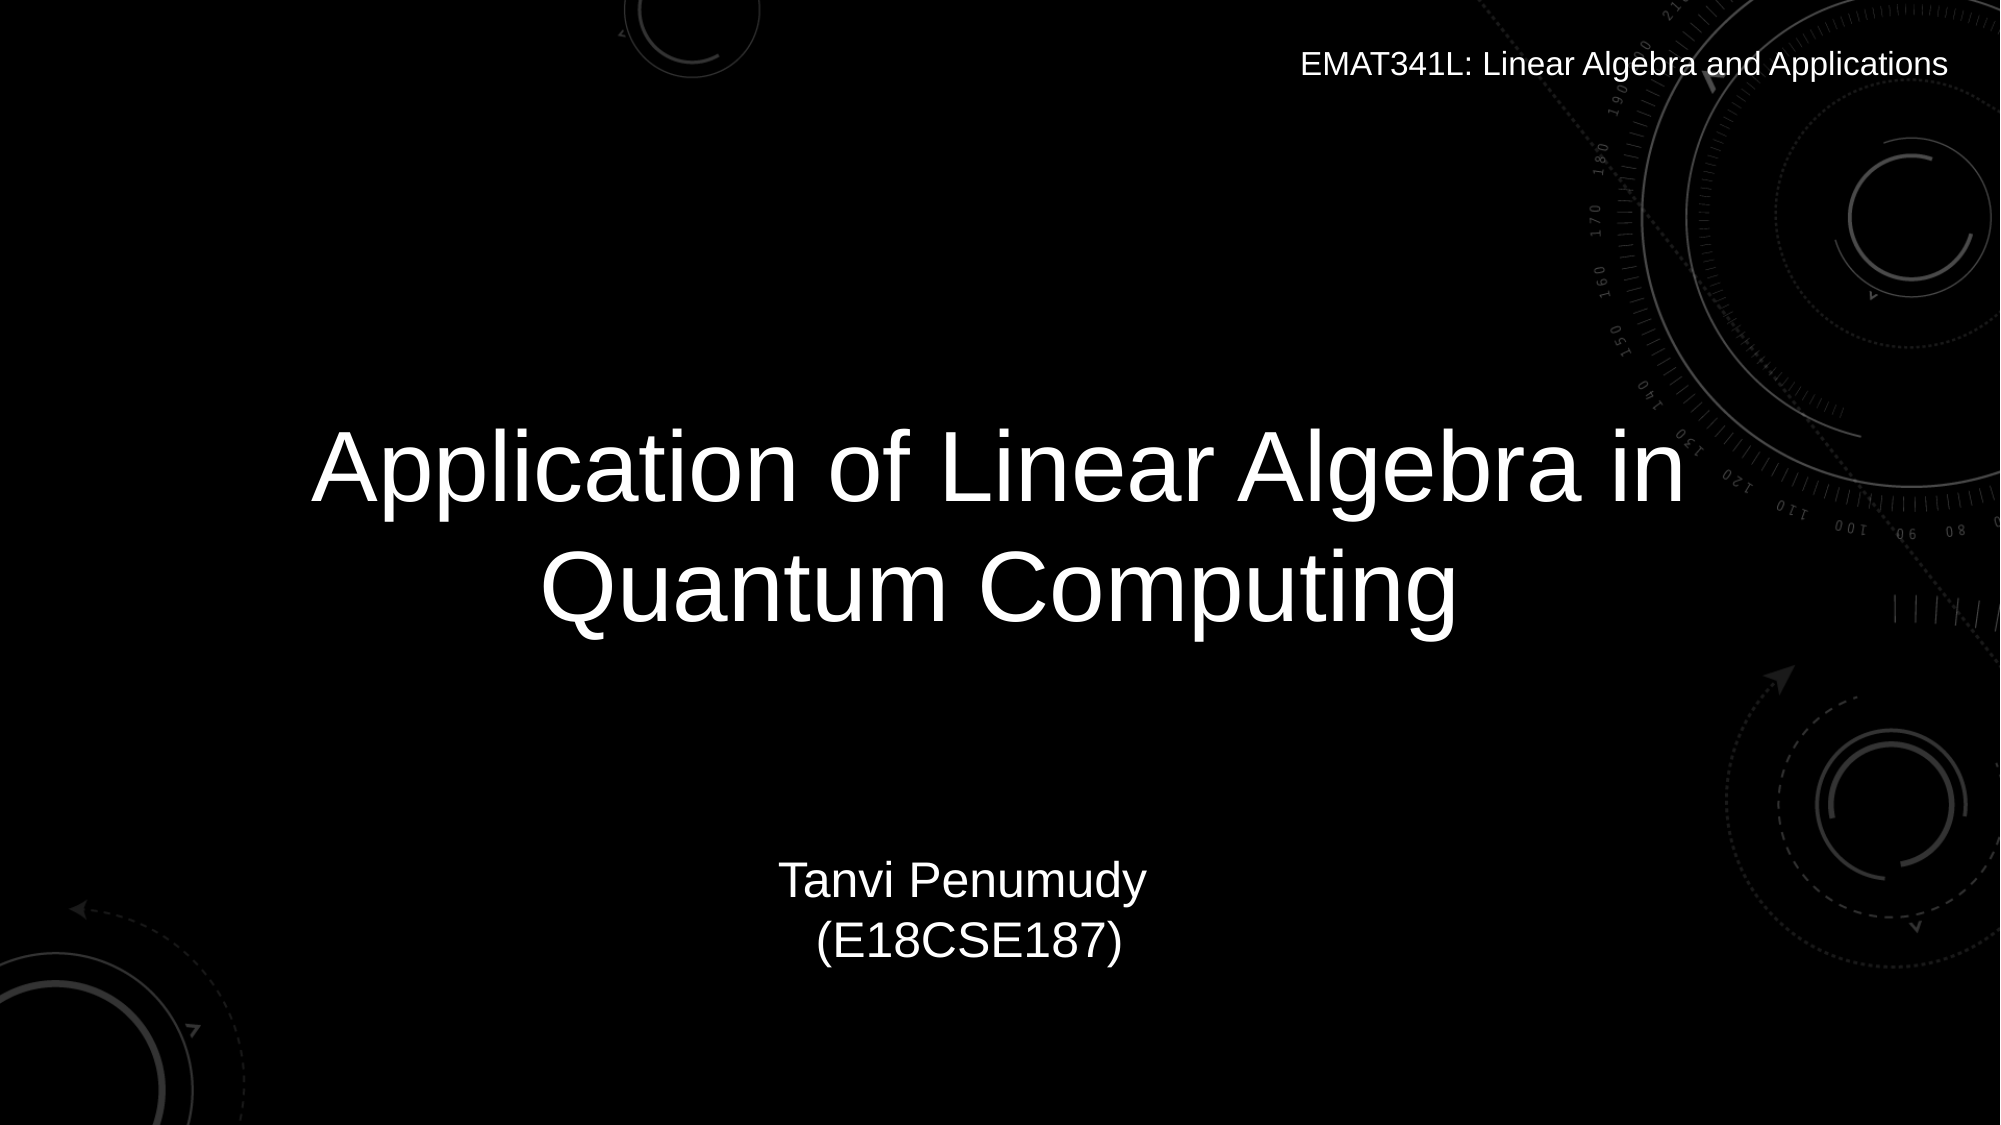

EMAT341L: Linear Algebra and Applications

Application of Linear Algebra in Quantum Computing
Tanvi Penumudy
(E18CSE187)